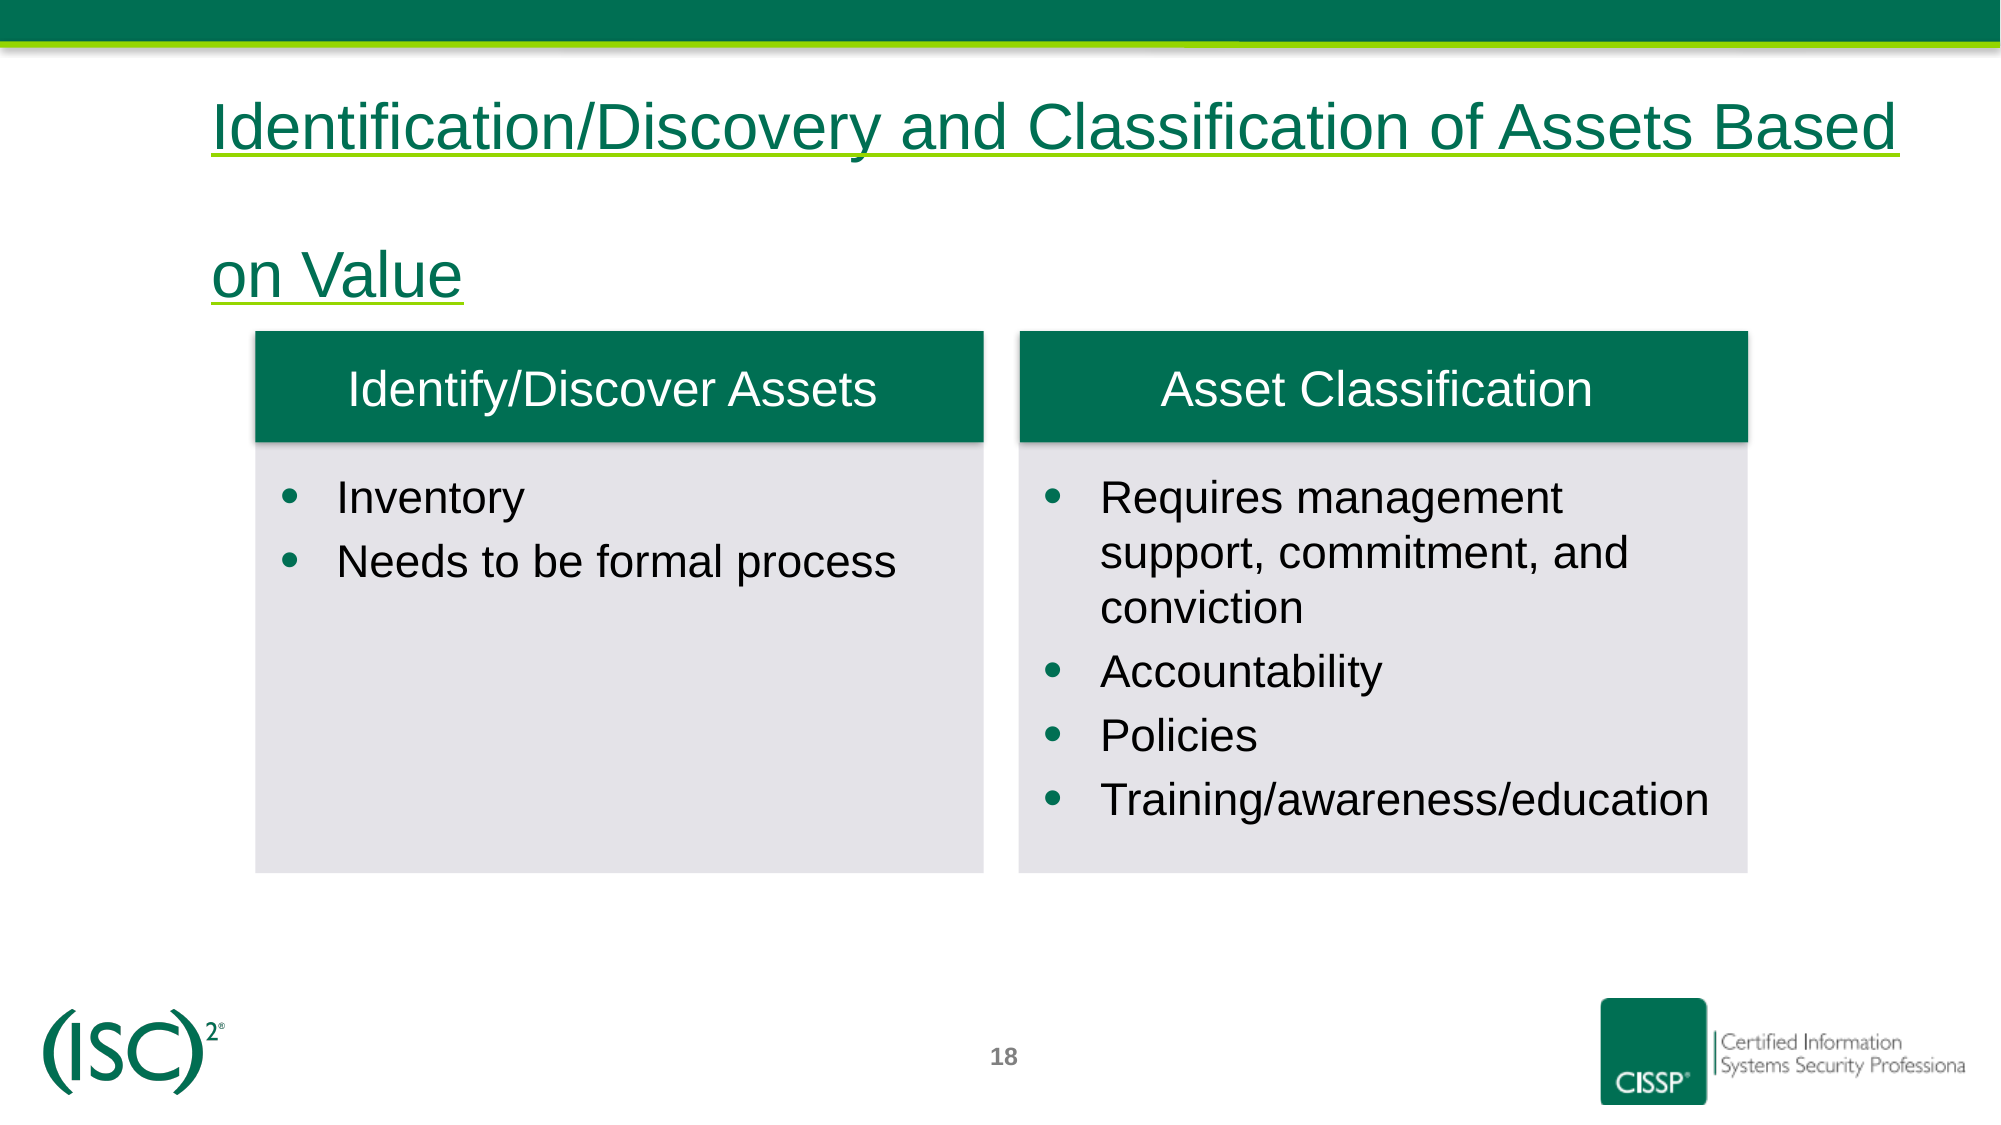

# Identification/Discovery and Classification of Assets Based on Value
Identify/Discover Assets
Asset Classification
Inventory
Needs to be formal process
Requires management support, commitment, and conviction
Accountability
Policies
Training/awareness/education